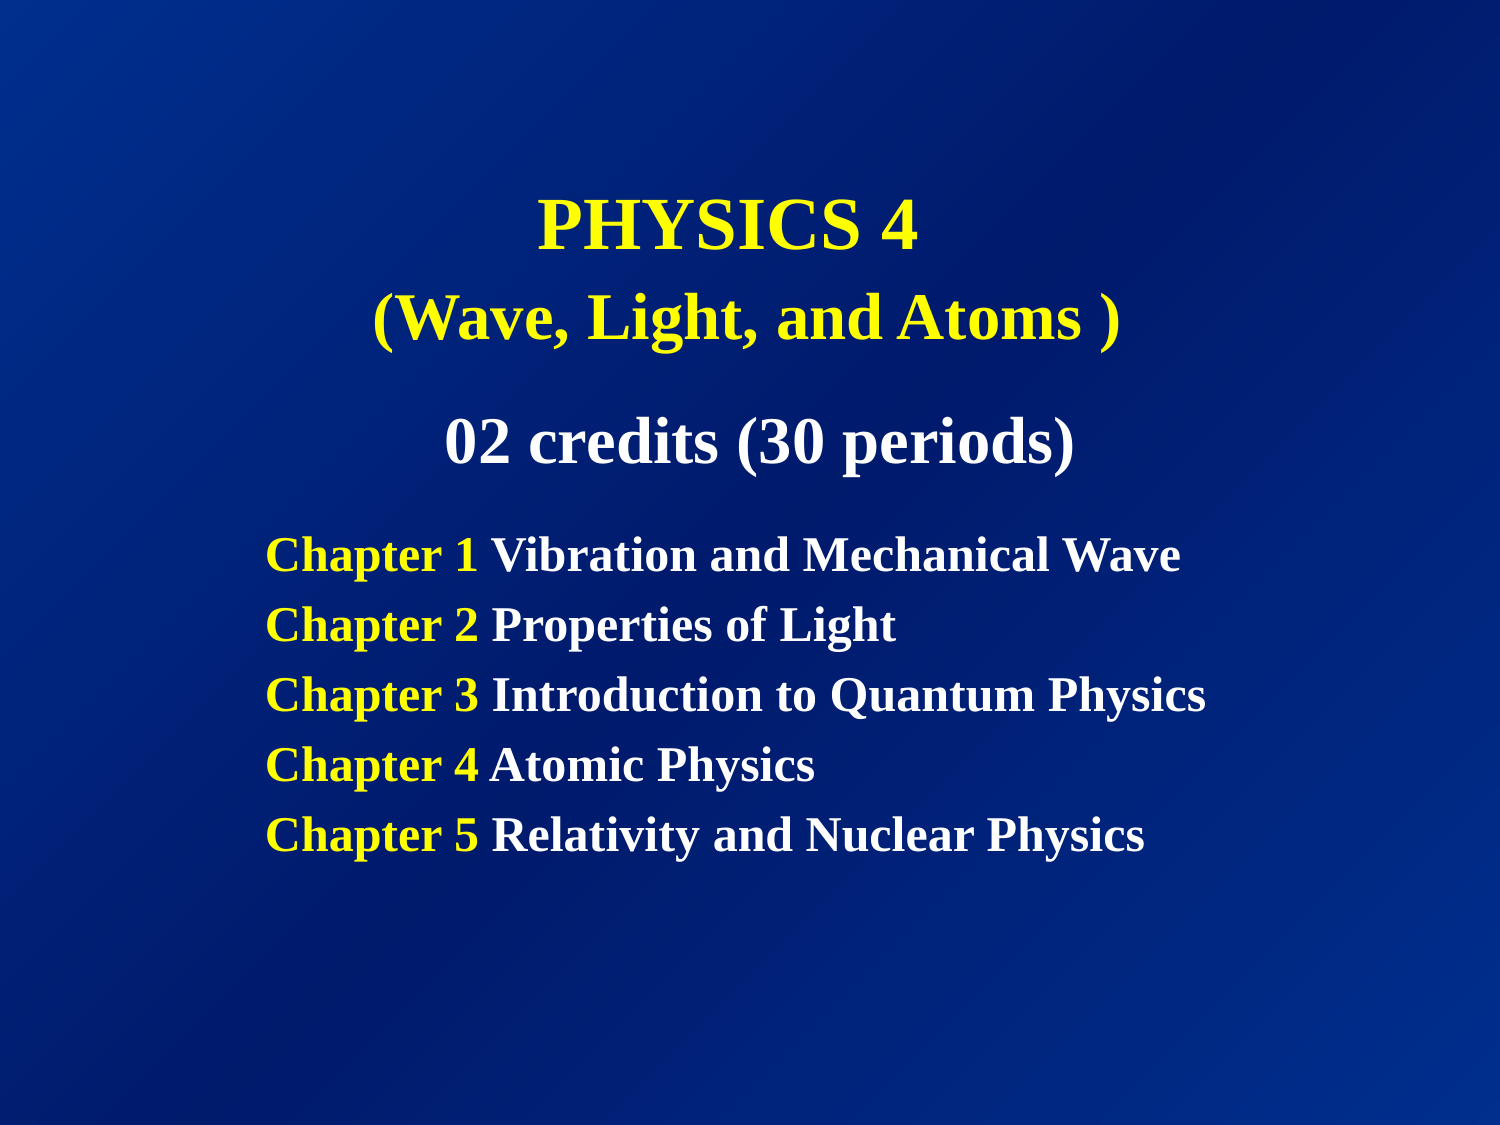

PHYSICS 4
 (Wave, Light, and Atoms )
02 credits (30 periods)

Chapter 1 Vibration and Mechanical Wave
Chapter 2 Properties of Light
Chapter 3 Introduction to Quantum Physics
Chapter 4 Atomic Physics
Chapter 5 Relativity and Nuclear Physics